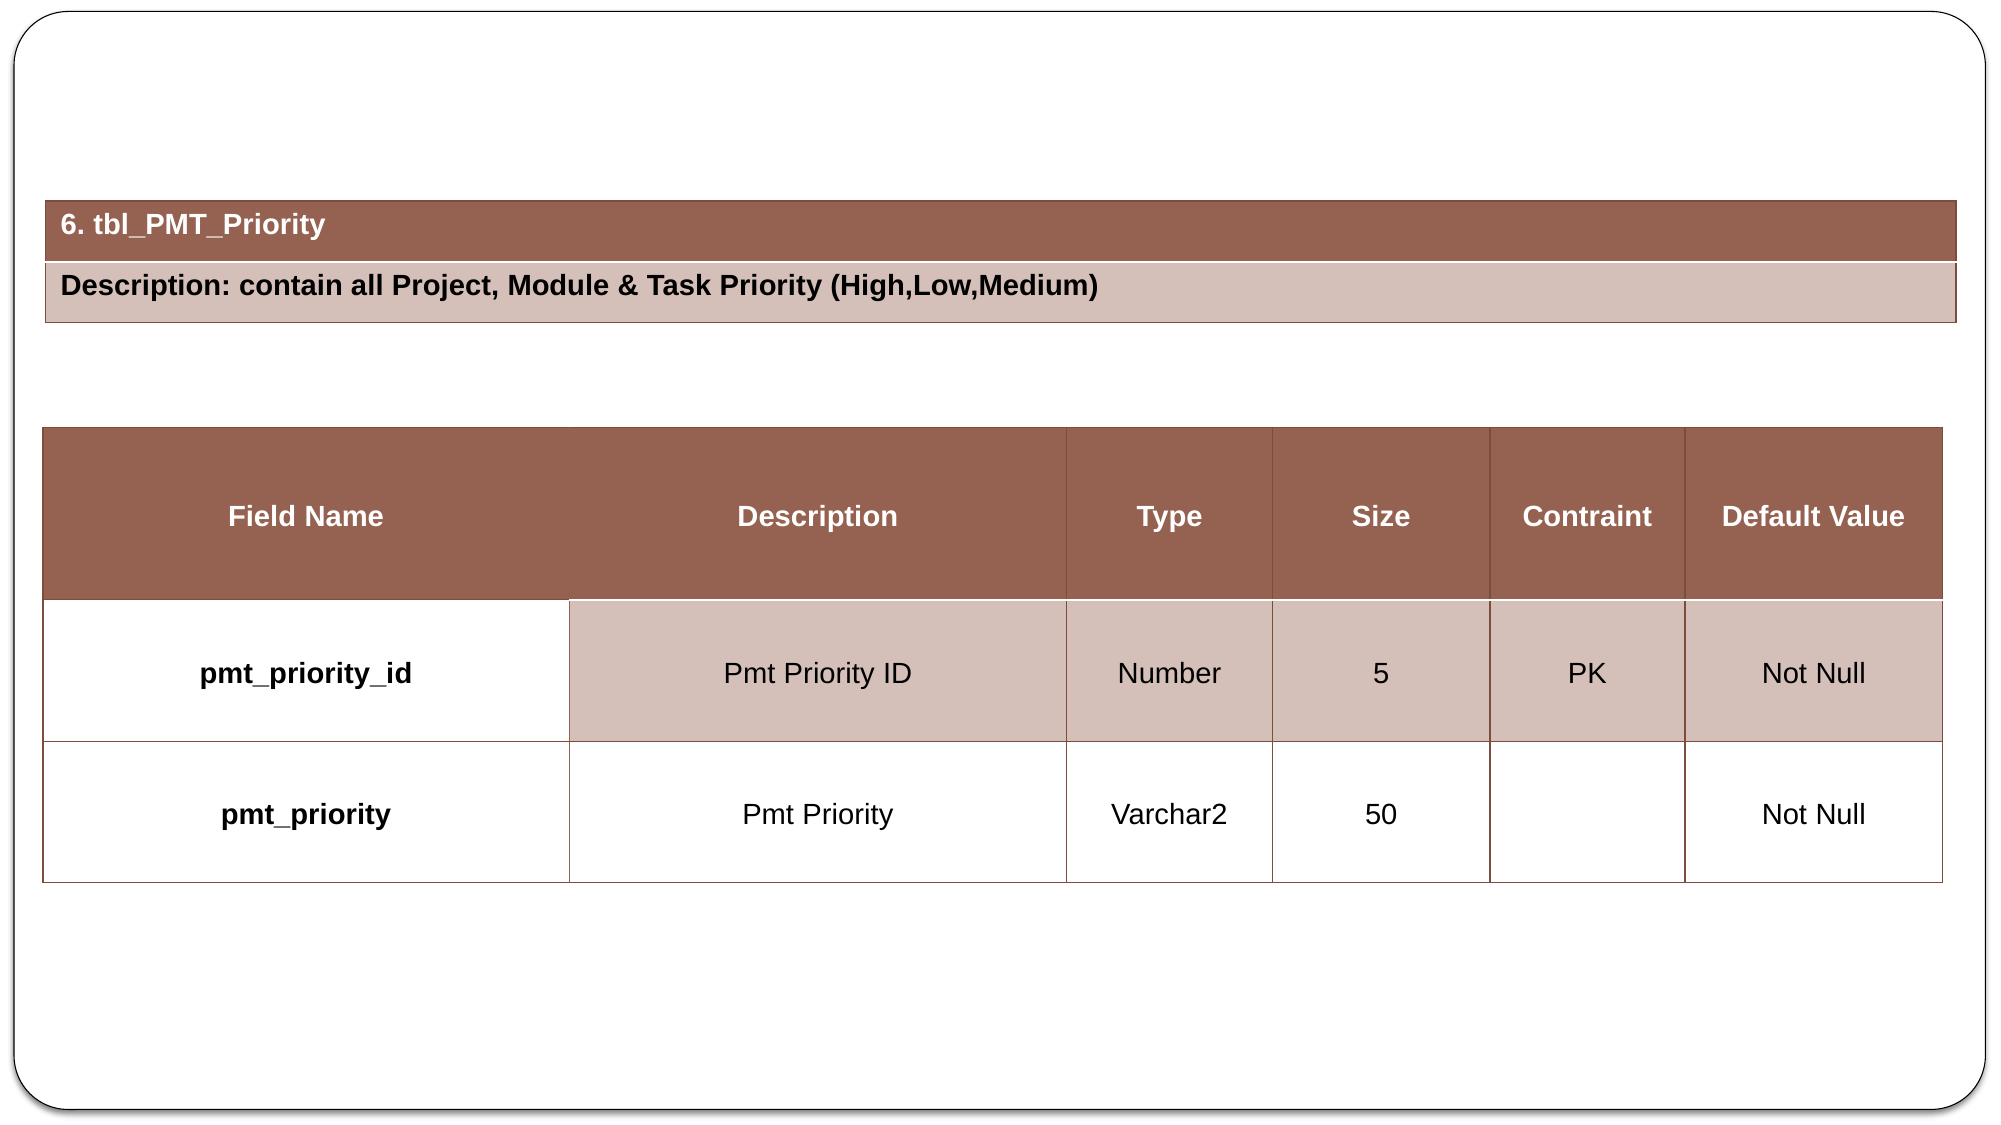

| 6. tbl\_PMT\_Priority |
| --- |
| Description: contain all Project, Module & Task Priority (High,Low,Medium) |
| Field Name | Description | Type | Size | Contraint | Default Value |
| --- | --- | --- | --- | --- | --- |
| pmt\_priority\_id | Pmt Priority ID | Number | 5 | PK | Not Null |
| pmt\_priority | Pmt Priority | Varchar2 | 50 |  | Not Null |